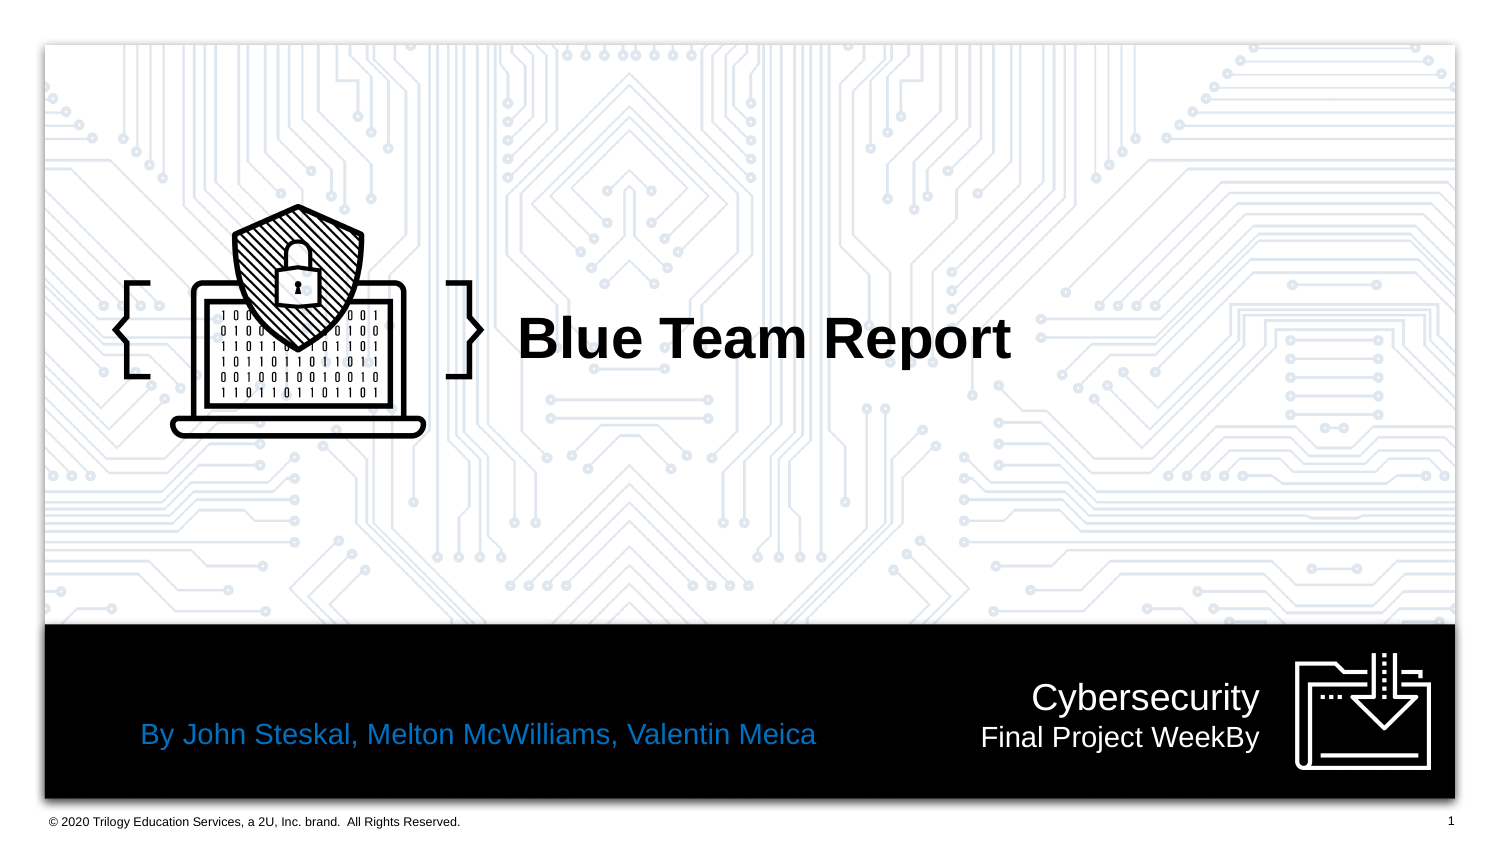

Blue Team Report
# Final Project WeekBy
By John Steskal, Melton McWilliams, Valentin Meica
1